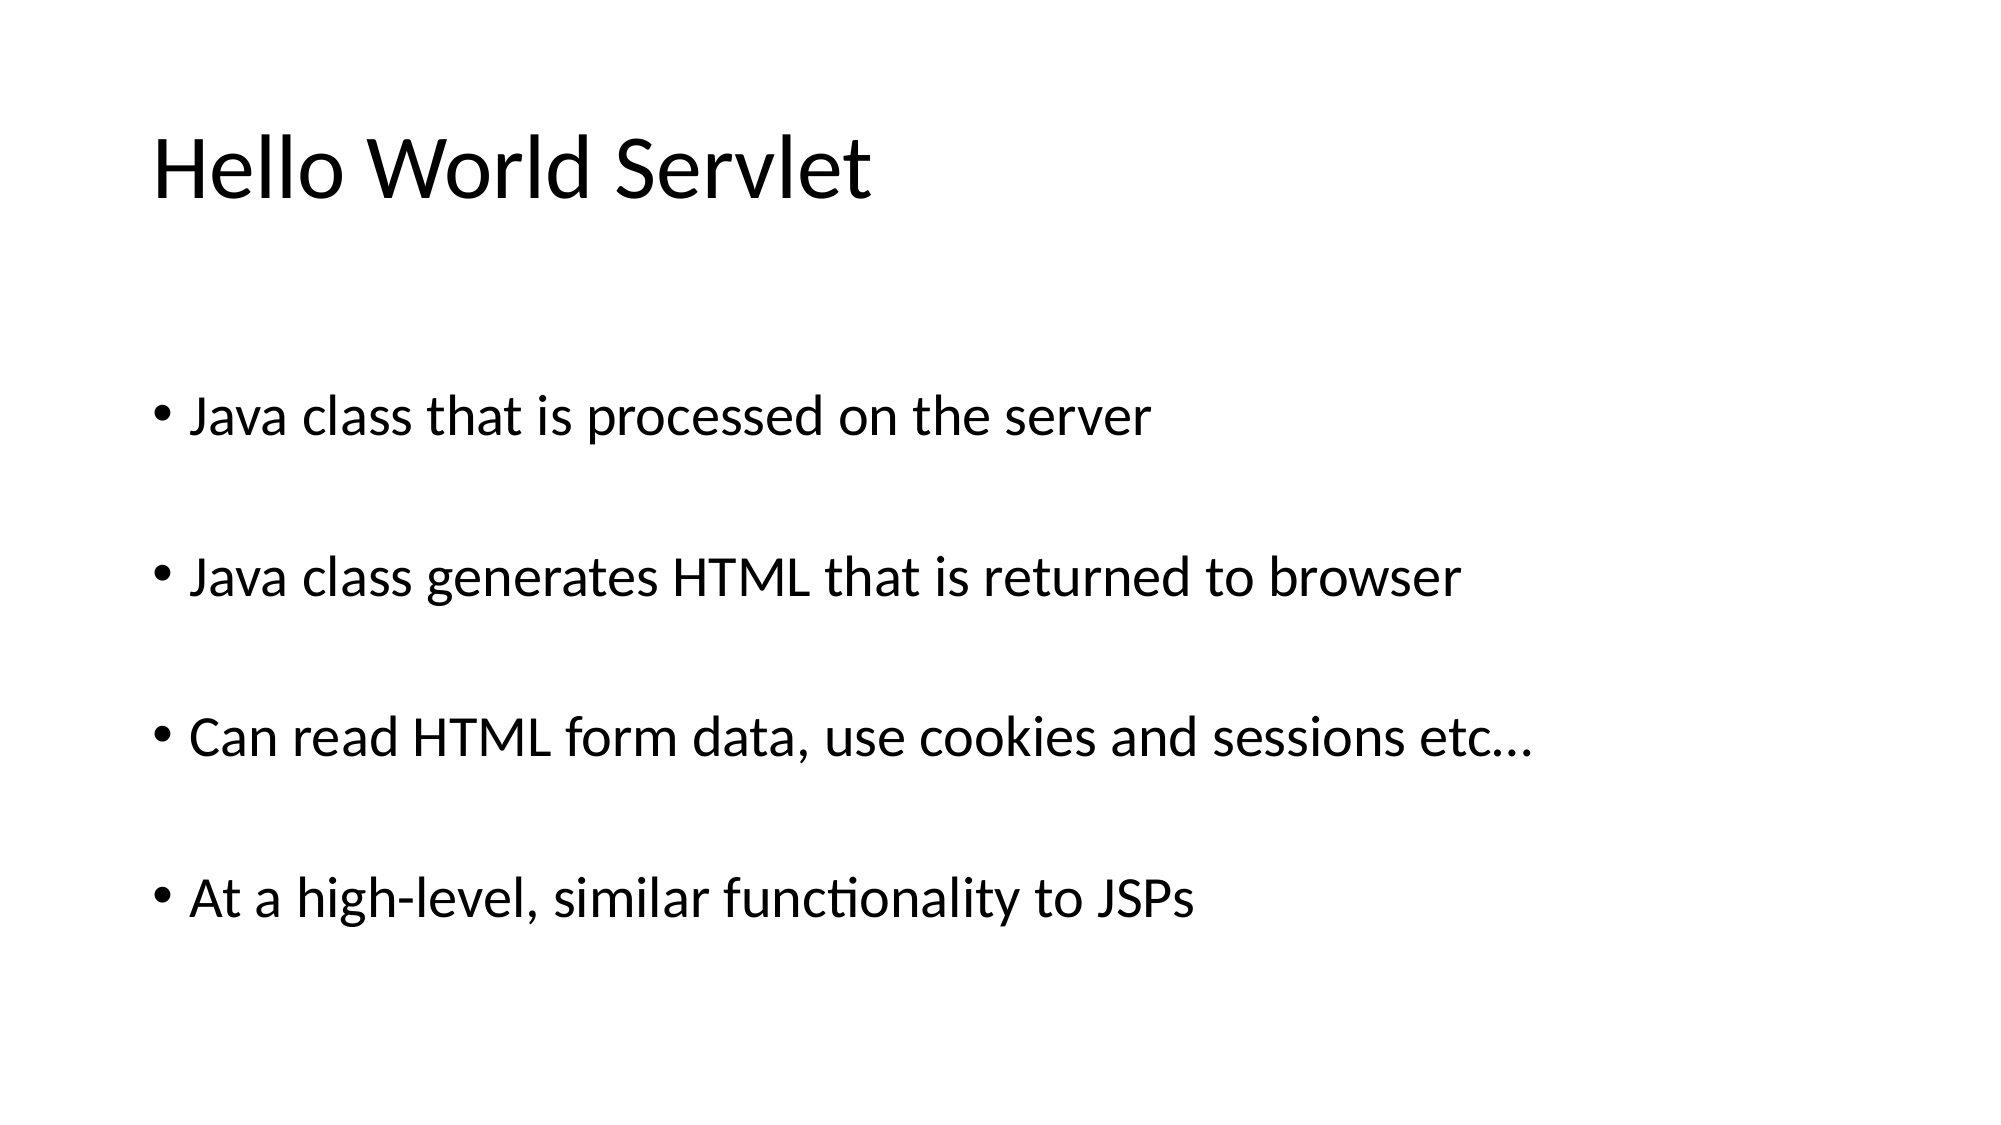

# Hello World Servlet
Java class that is processed on the server
Java class generates HTML that is returned to browser
Can read HTML form data, use cookies and sessions etc…
At a high-level, similar functionality to JSPs